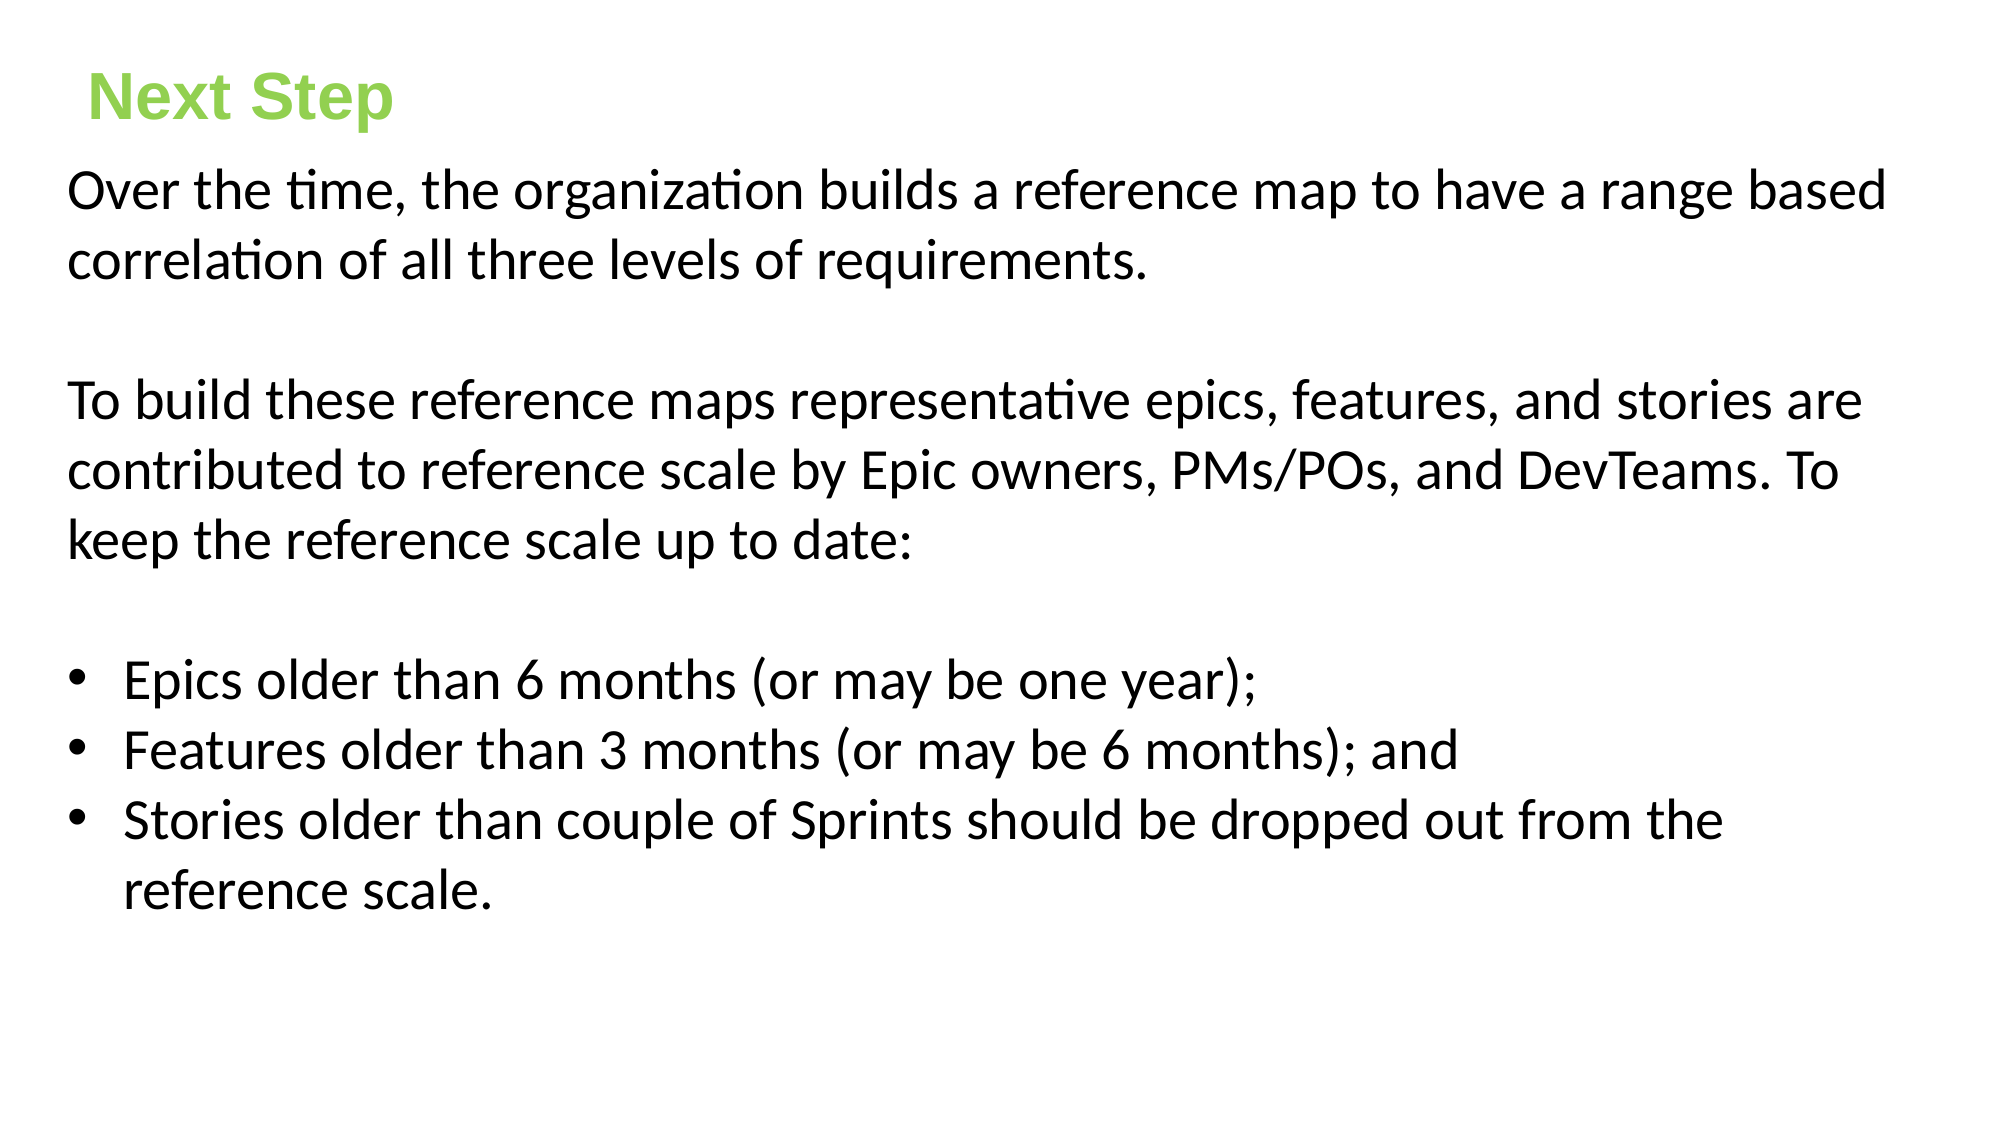

Next Step
Over the time, the organization builds a reference map to have a range based correlation of all three levels of requirements.

To build these reference maps representative epics, features, and stories are contributed to reference scale by Epic owners, PMs/POs, and DevTeams. To keep the reference scale up to date:

Epics older than 6 months (or may be one year);
Features older than 3 months (or may be 6 months); and
Stories older than couple of Sprints should be dropped out from the reference scale.